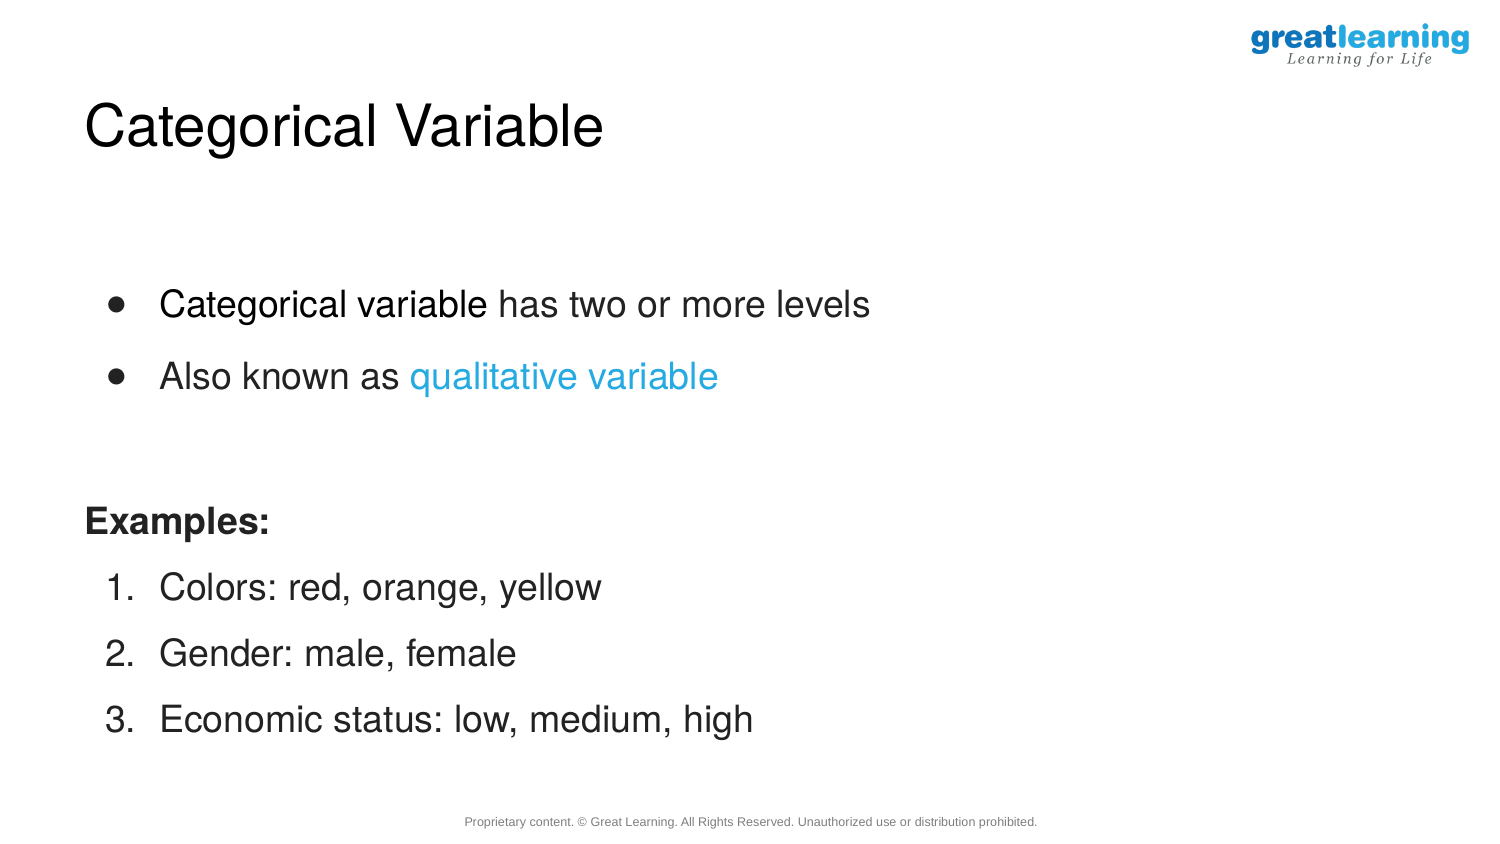

# Categorical Variable
Categorical variable has two or more levels
Also known as qualitative variable

Examples:
Colors: red, orange, yellow
Gender: male, female
Economic status: low, medium, high